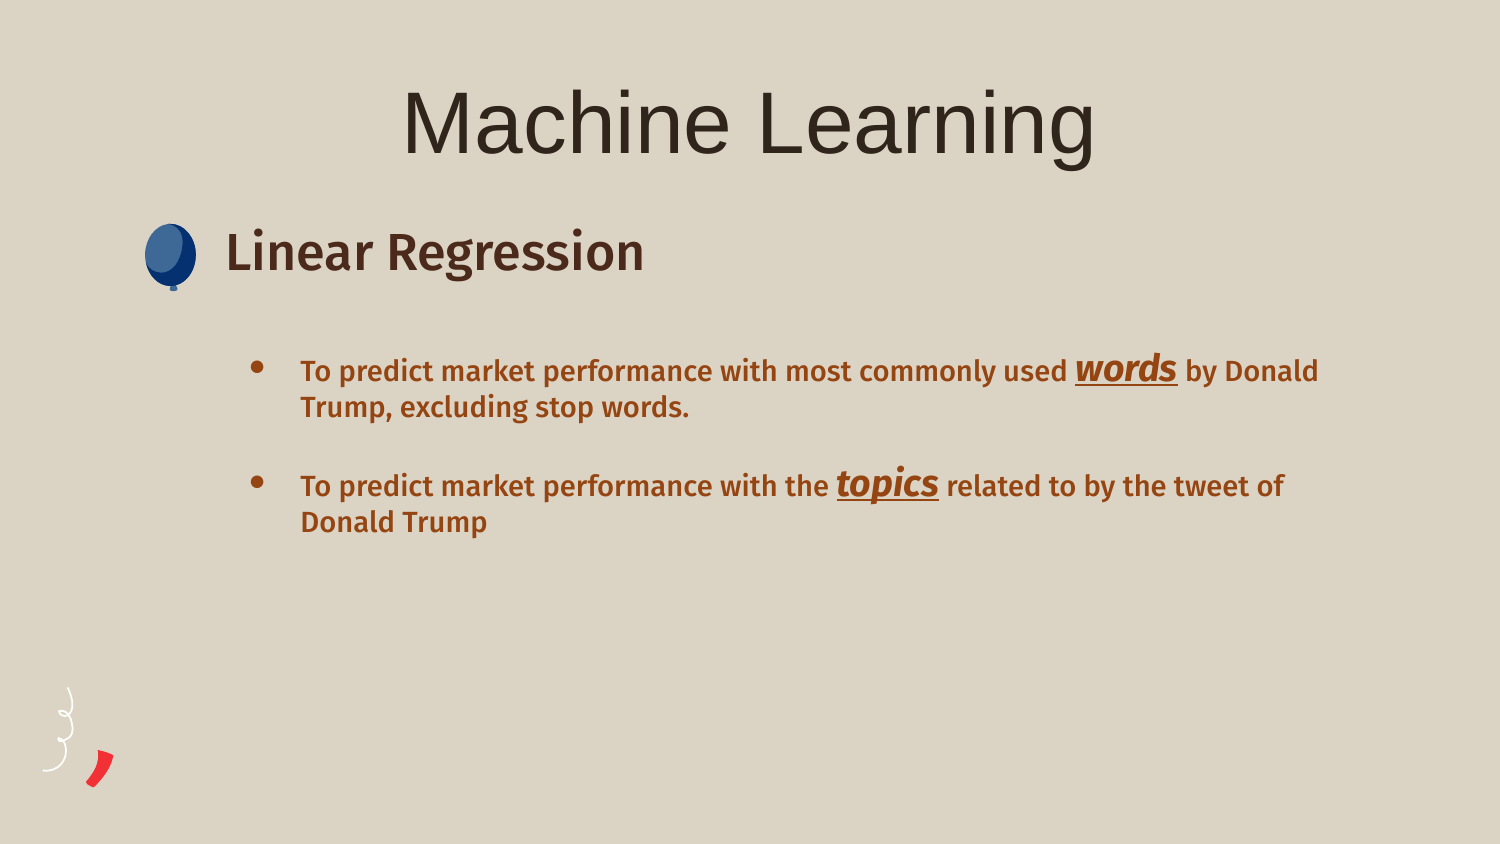

Machine Learning

Linear Regression

To predict market performance with most commonly used words by Donald Trump, excluding stop words.

To predict market performance with the topics related to by the tweet of Donald Trump